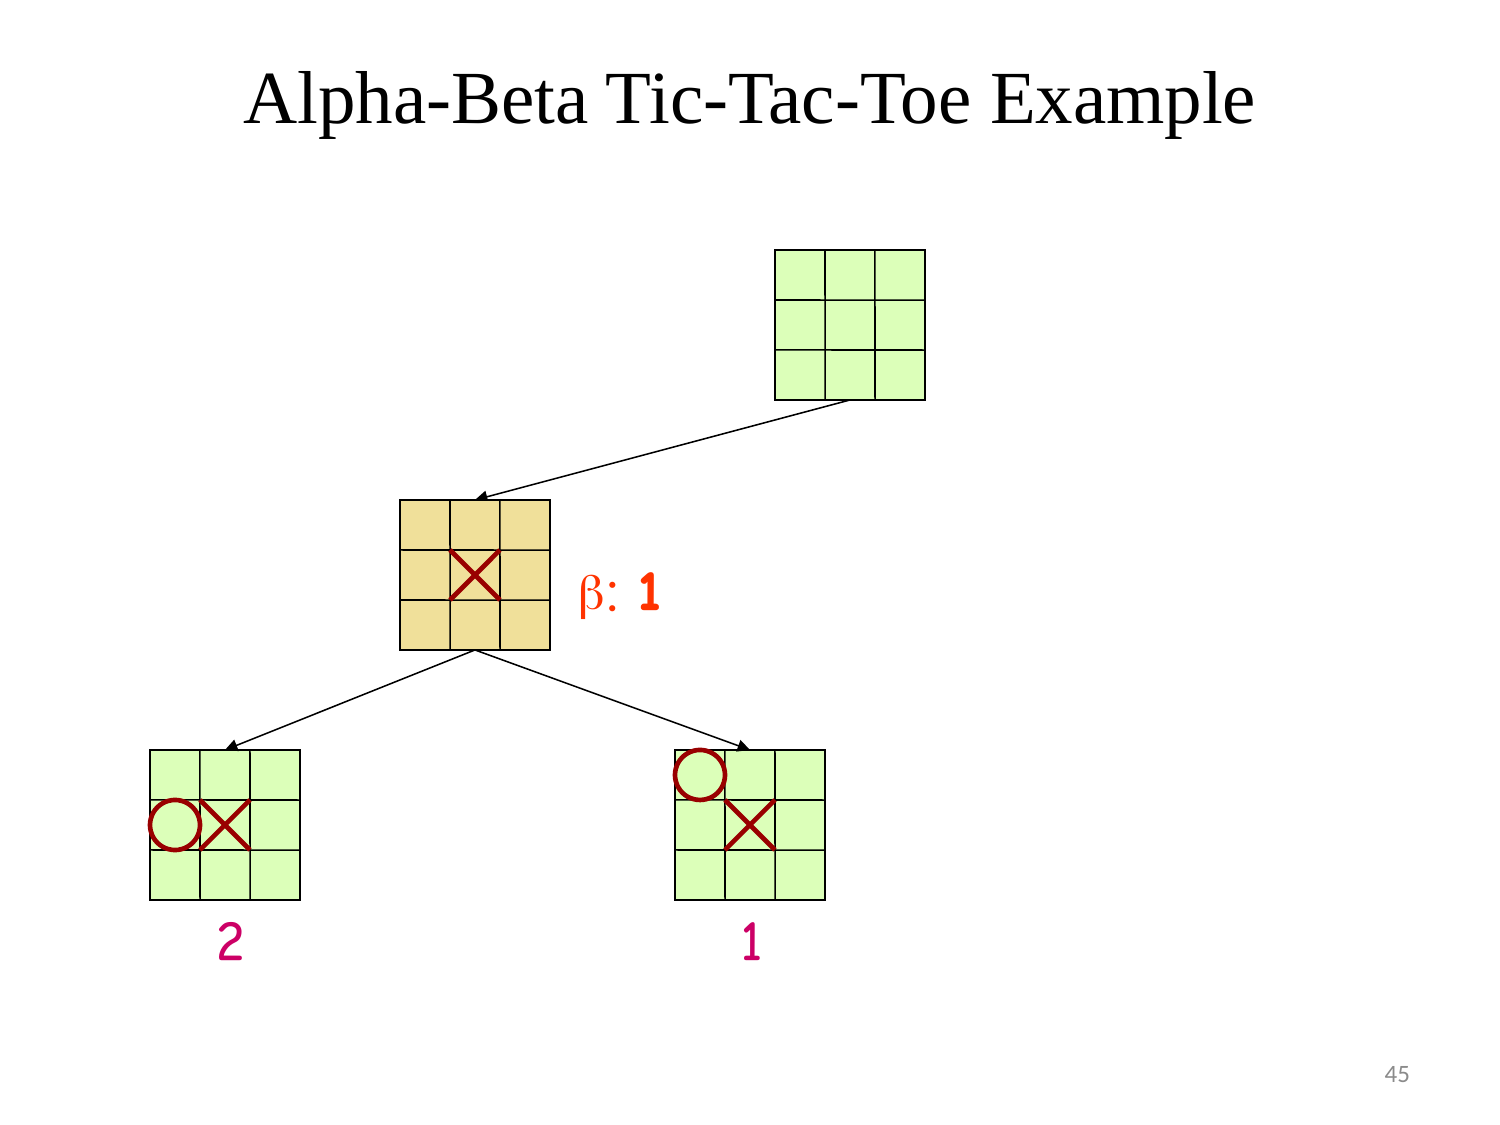

# Alpha-Beta Tic-Tac-Toe Example

β: 1

2

1
45